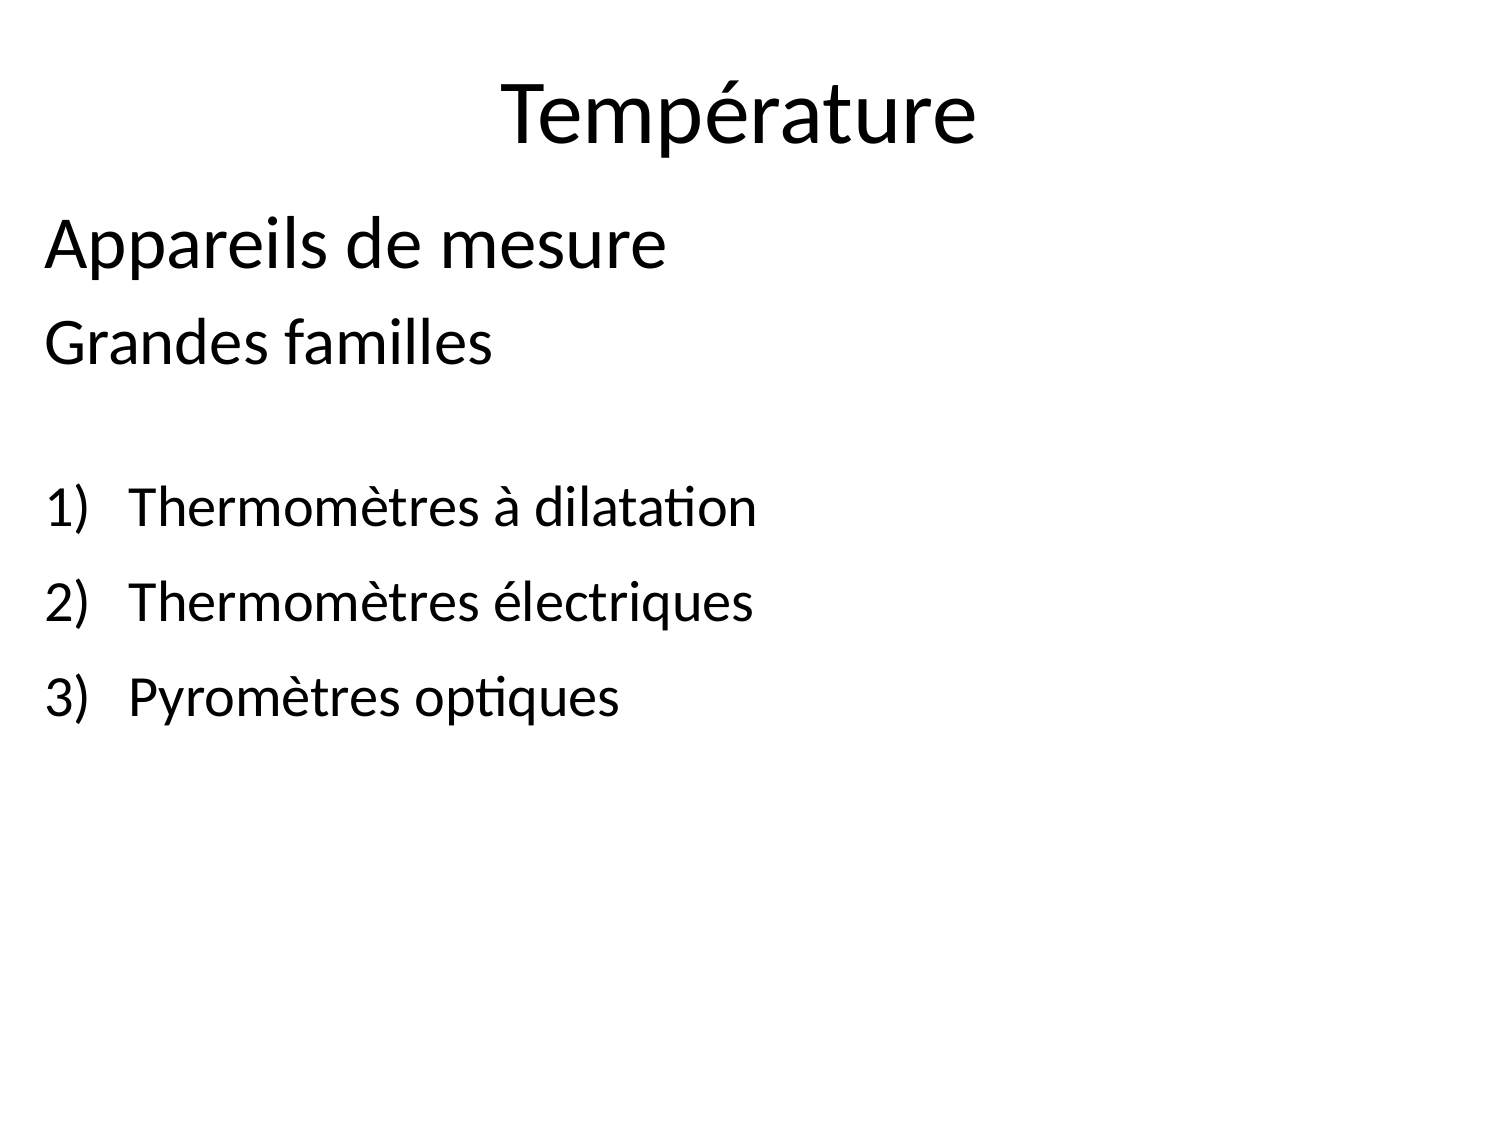

# Température
Appareils de mesure
Grandes familles
Thermomètres à dilatation
Thermomètres électriques
Pyromètres optiques